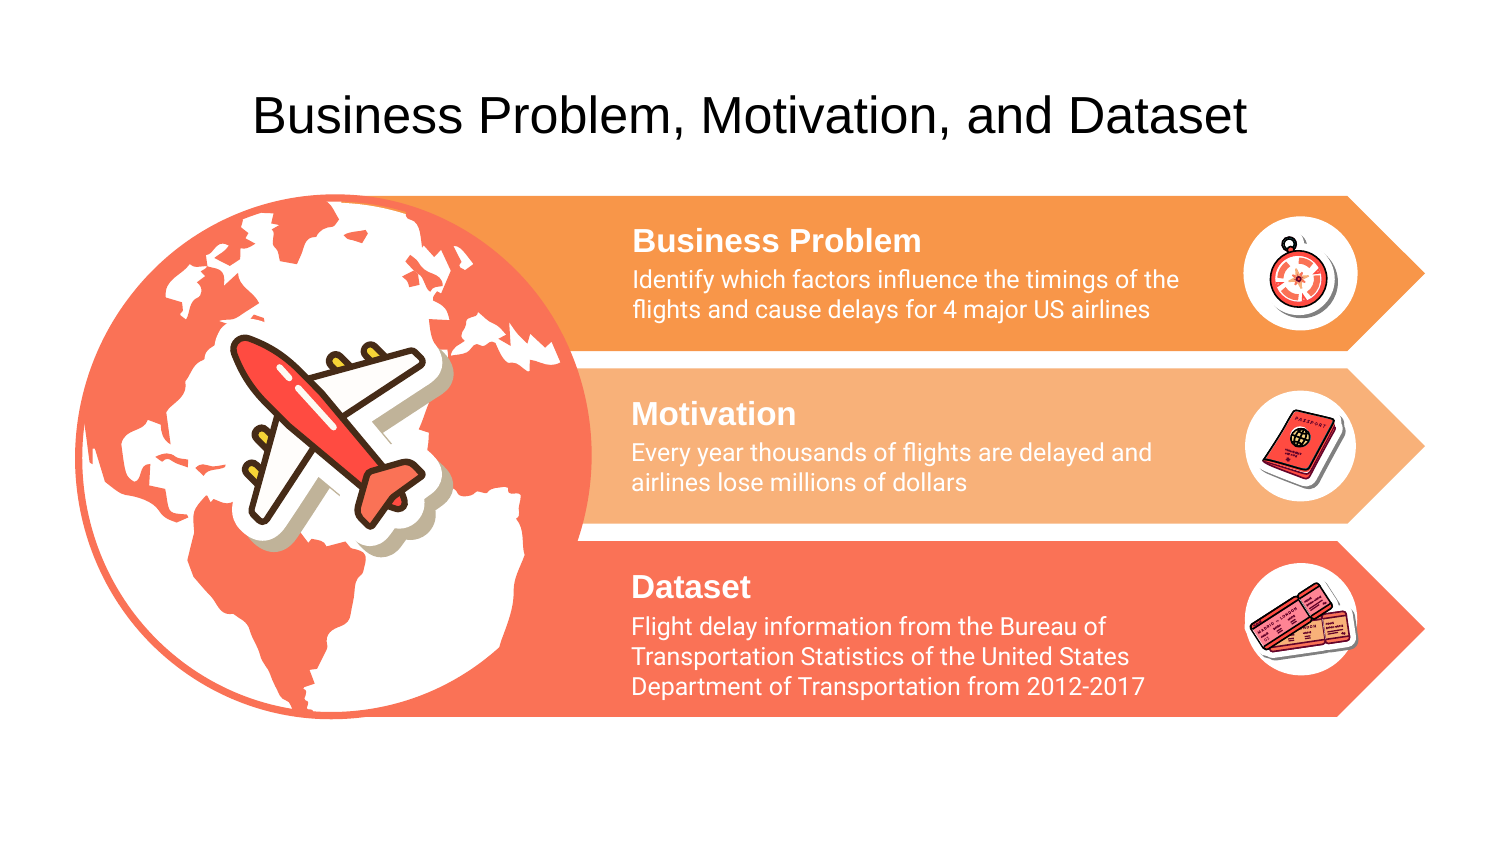

# Business Problem, Motivation, and Dataset

Business Problem

Identify which factors influence the timings of the flights and cause delays for 4 major US airlines

Motivation

Every year thousands of flights are delayed and airlines lose millions of dollars

Dataset

Flight delay information from the Bureau of Transportation Statistics of the United States Department of Transportation from 2012-2017